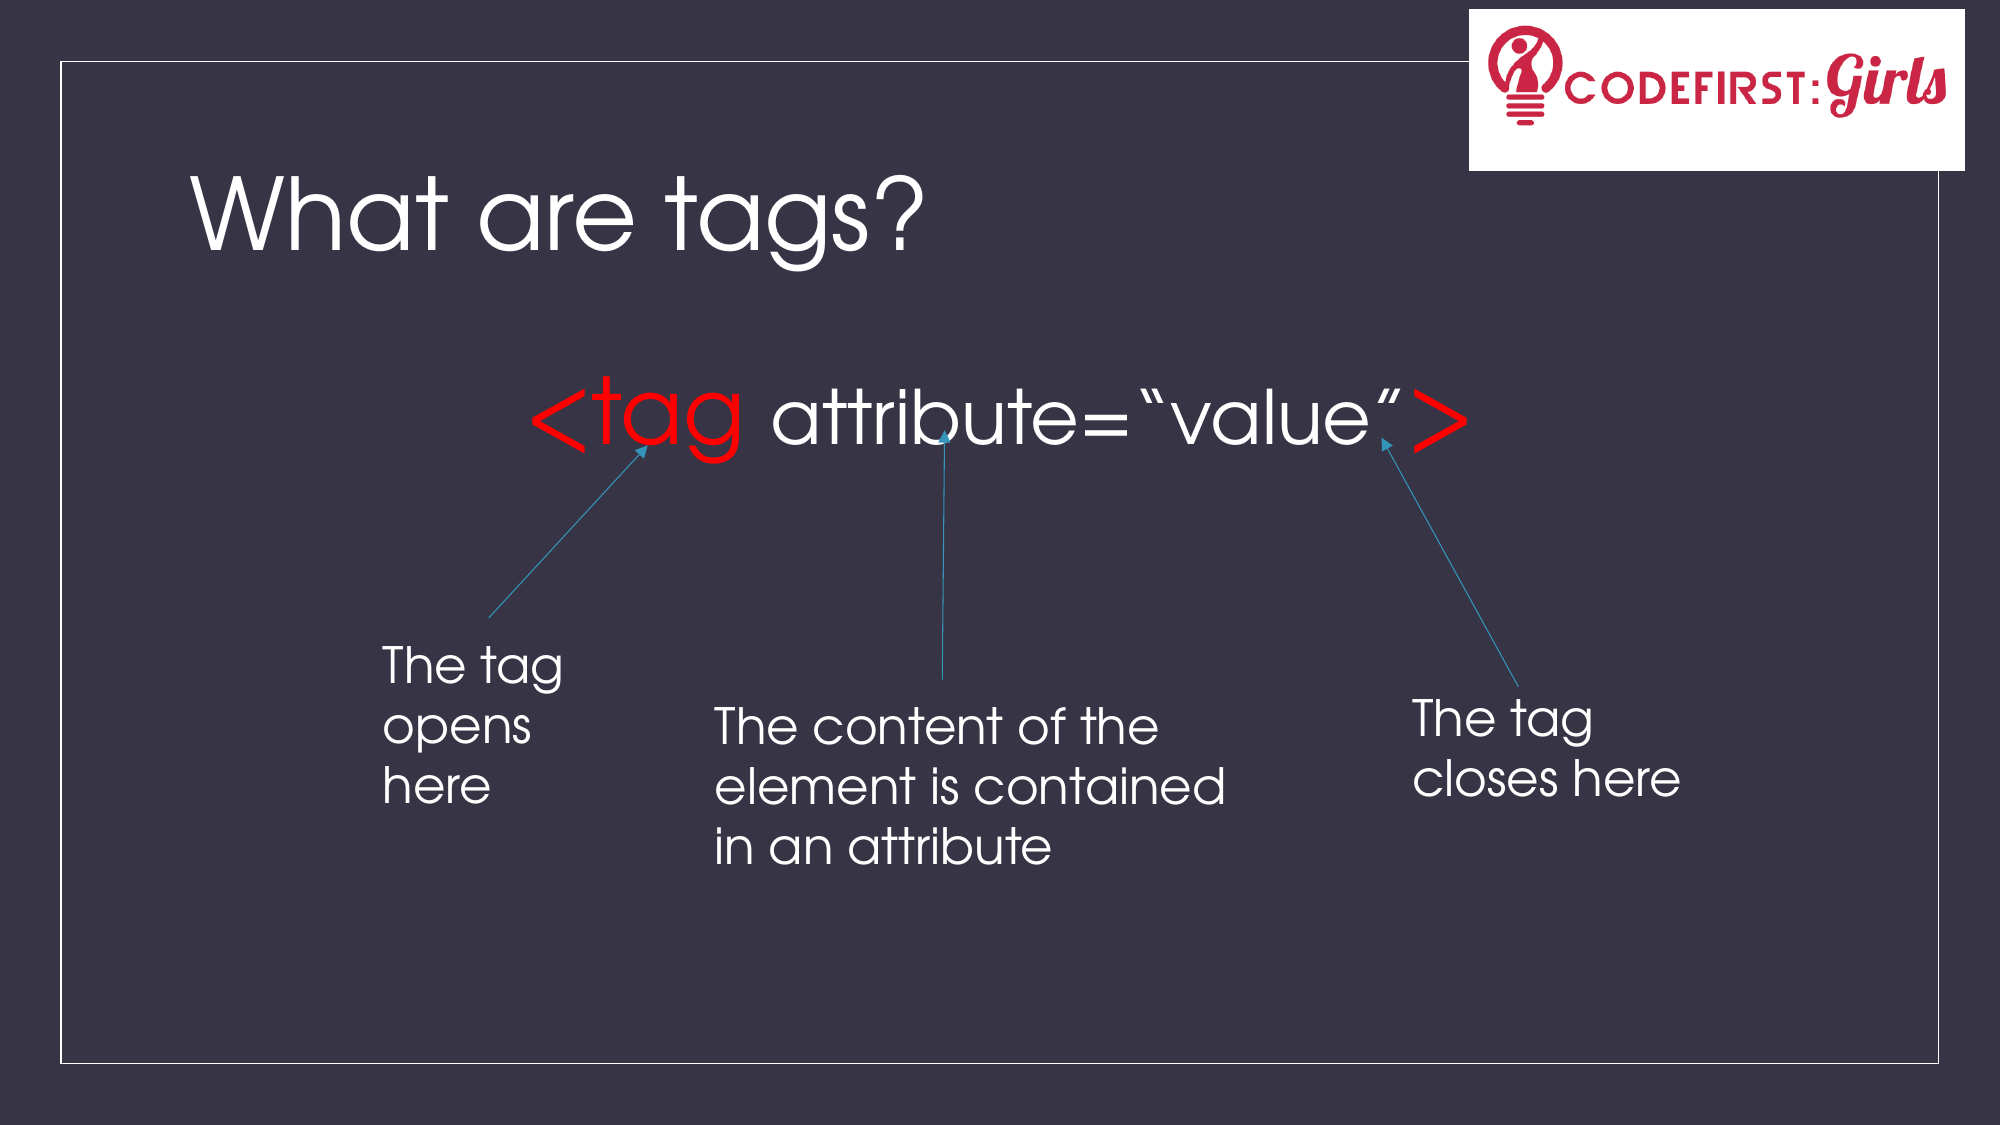

# What are tags?
<tag attribute=“value”>
The tag opens here
The tag closes here
The content of the element is contained in an attribute